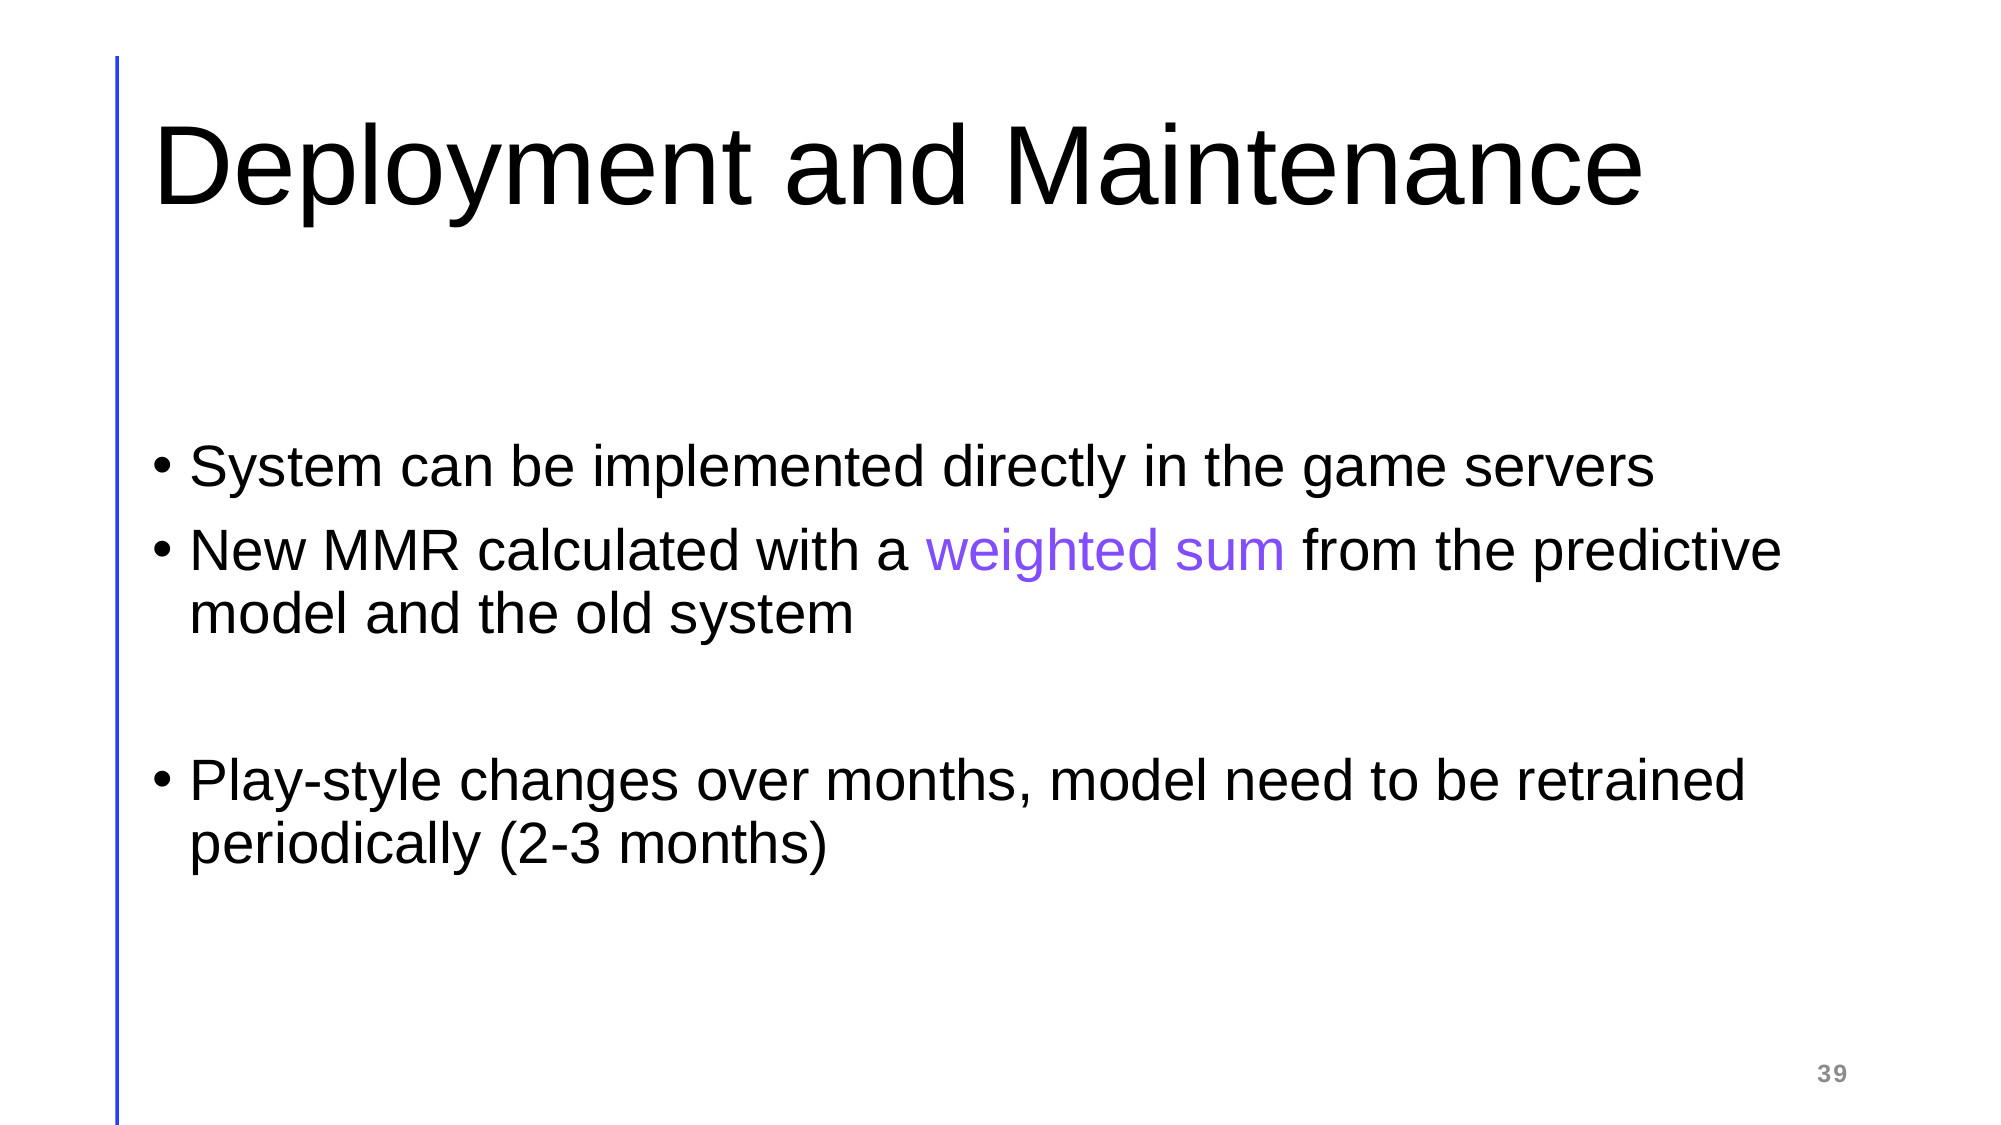

# Deployment and Maintenance
System can be implemented directly in the game servers
New MMR calculated with a weighted sum from the predictive model and the old system

Play-style changes over months, model need to be retrained periodically (2-3 months)
39